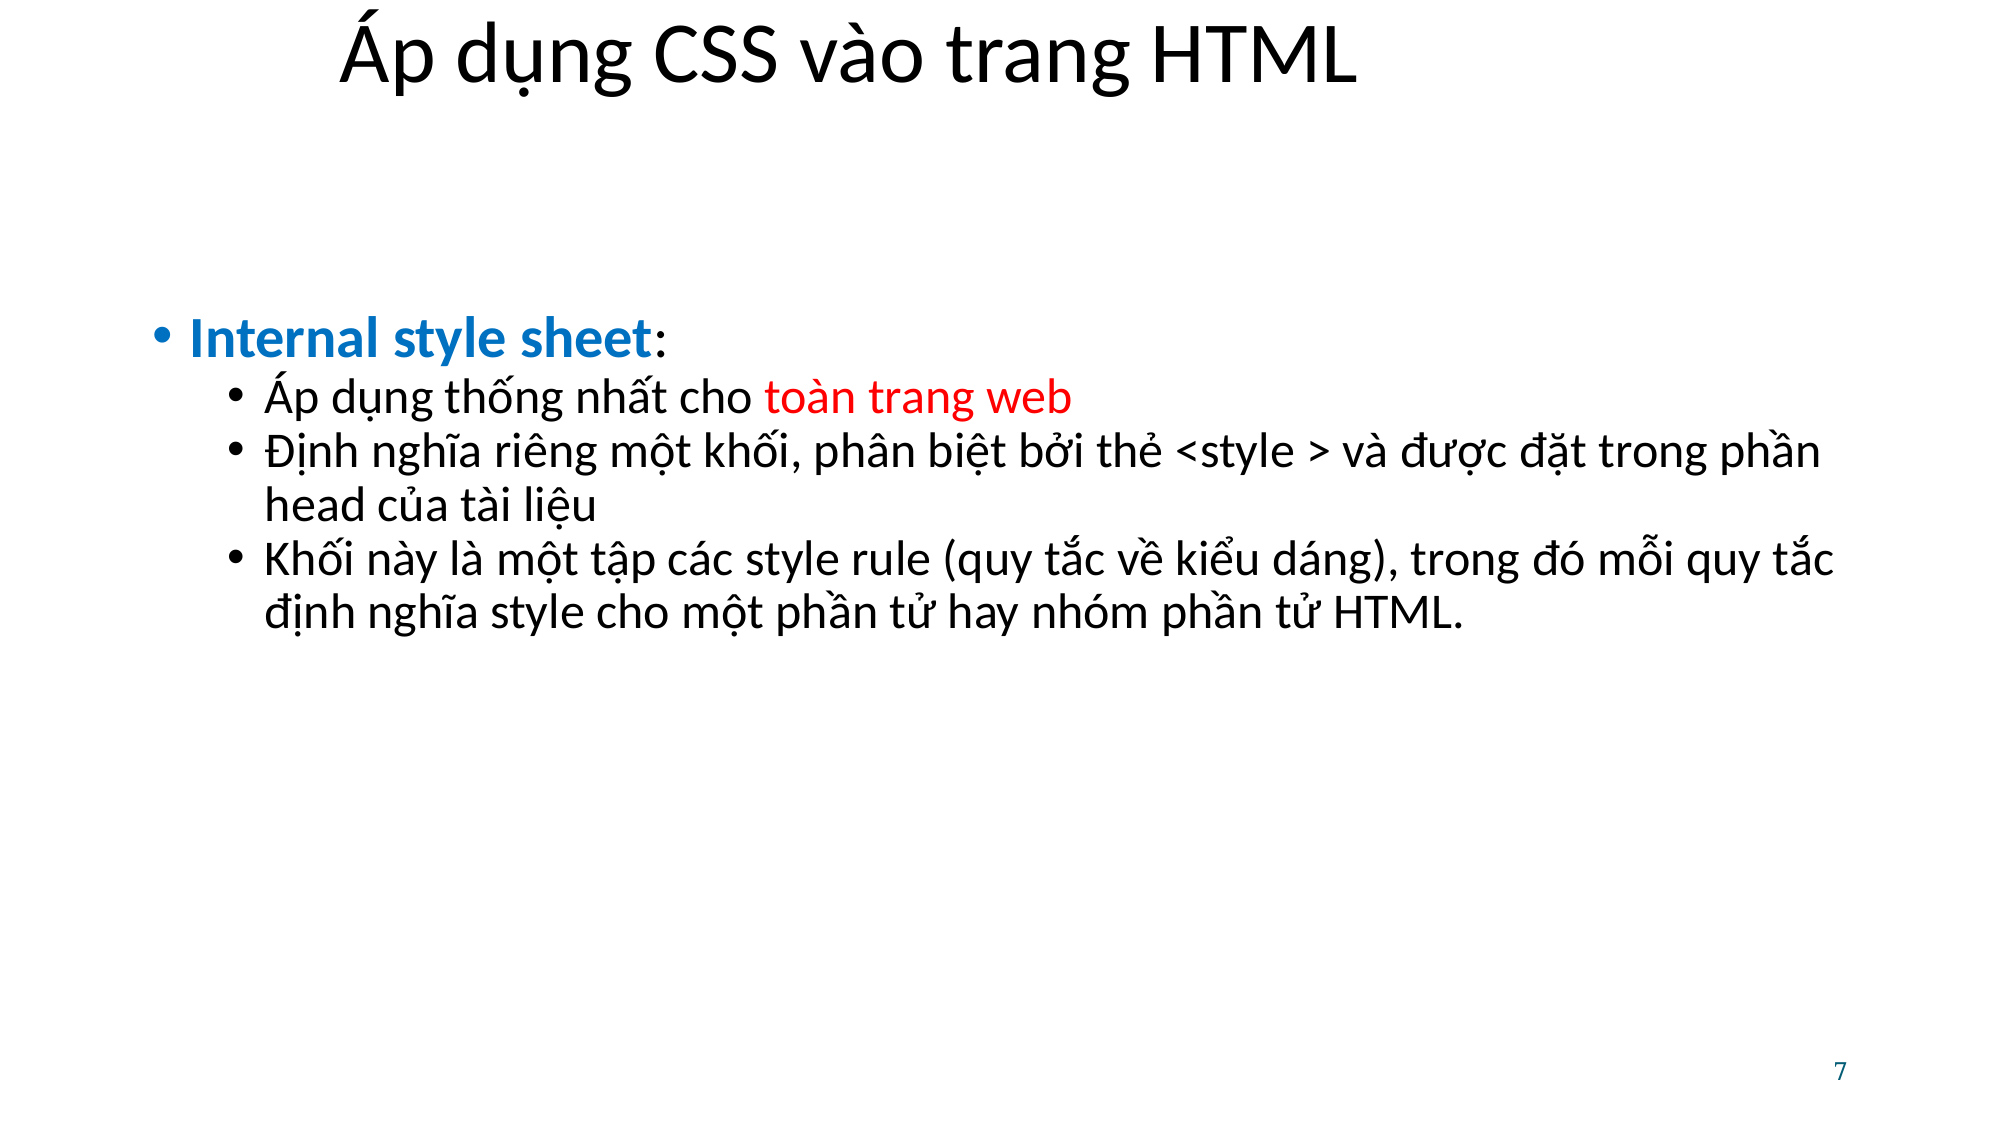

# Áp dụng CSS vào trang HTML
Internal style sheet:
Áp dụng thống nhất cho toàn trang web
Định nghĩa riêng một khối, phân biệt bởi thẻ <style > và được đặt trong phần head của tài liệu
Khối này là một tập các style rule (quy tắc về kiểu dáng), trong đó mỗi quy tắc định nghĩa style cho một phần tử hay nhóm phần tử HTML.
7